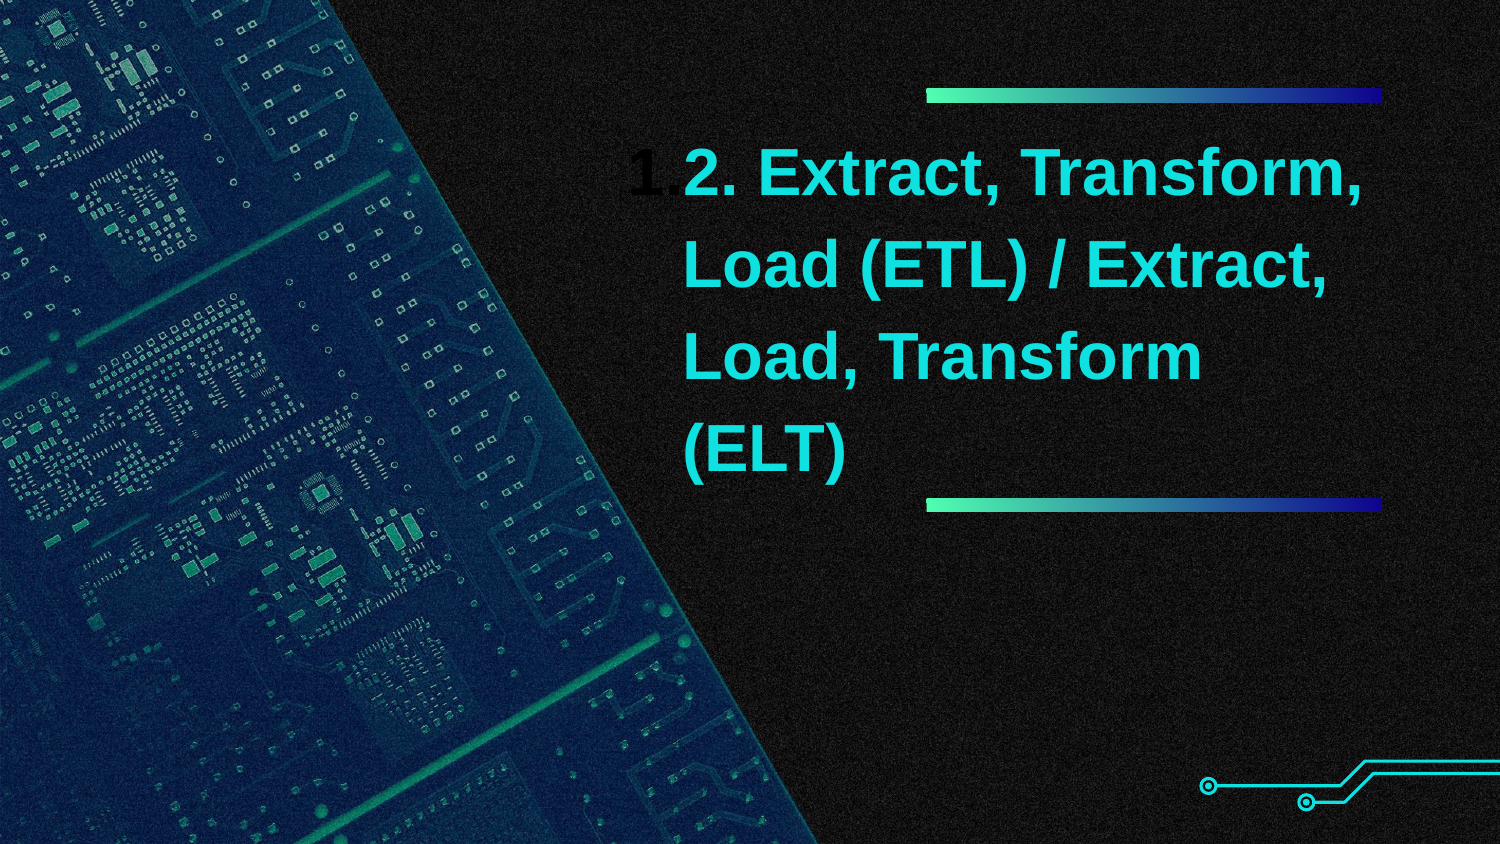

# 2. Extract, Transform, Load (ETL) / Extract, Load, Transform (ELT)